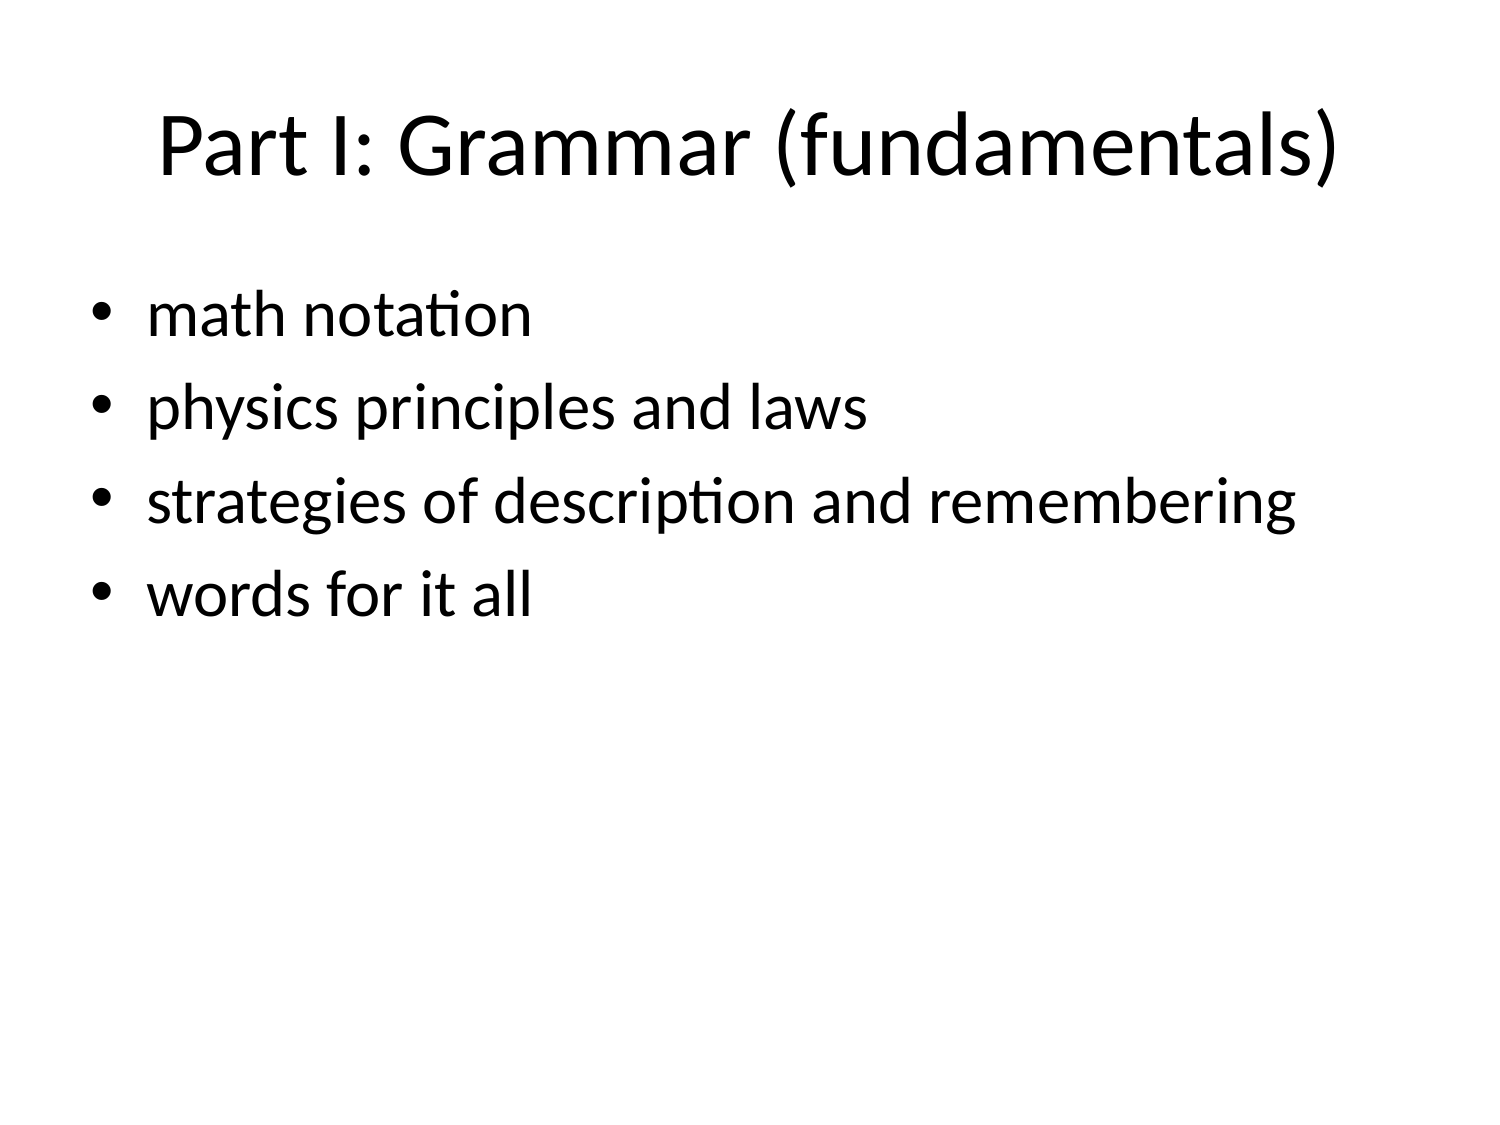

# Part I: Grammar (fundamentals)
math notation
physics principles and laws
strategies of description and remembering
words for it all